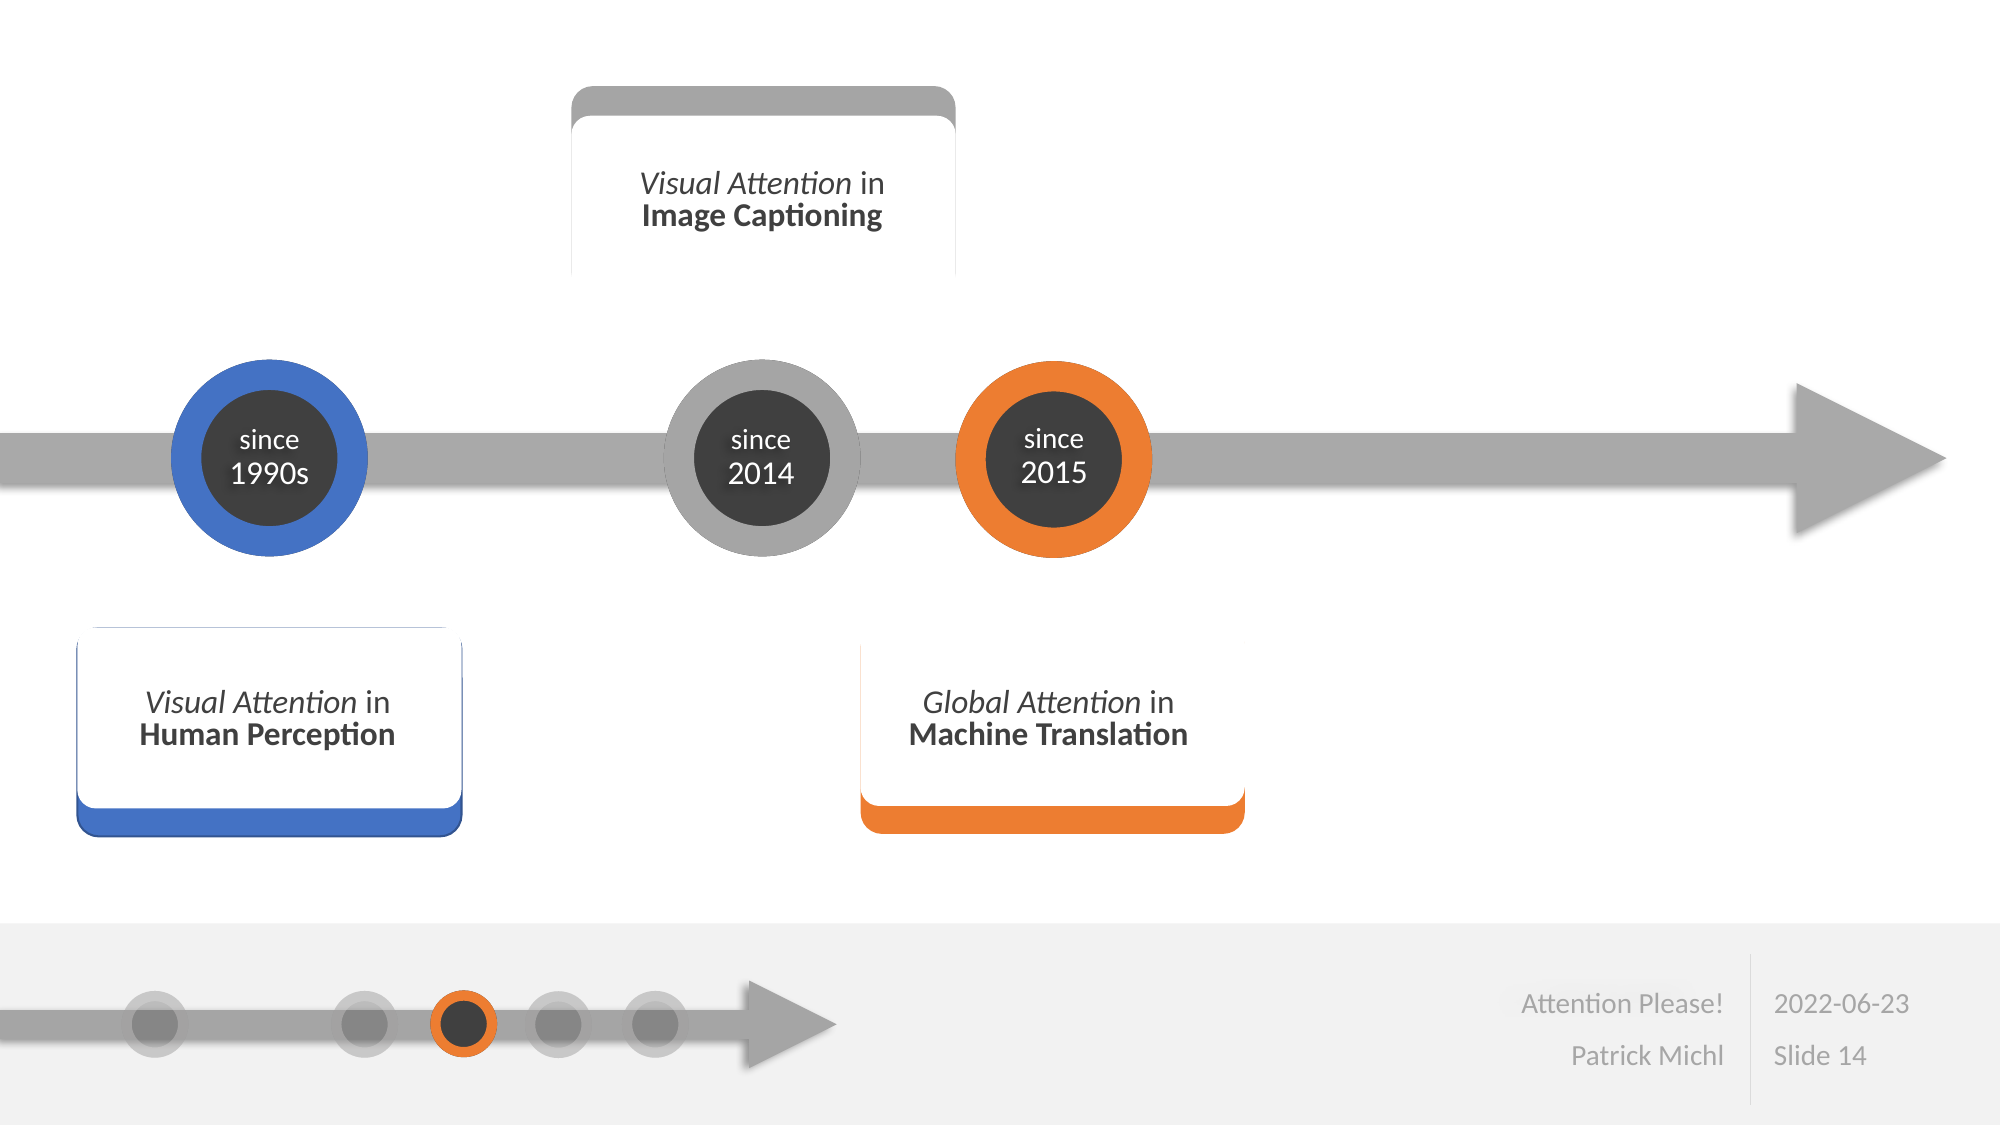

Visual Attention in
Image Captioning

since
1990s
since
2015
since
2014

Global Attention in
Machine Translation
Visual Attention in
Human Perception